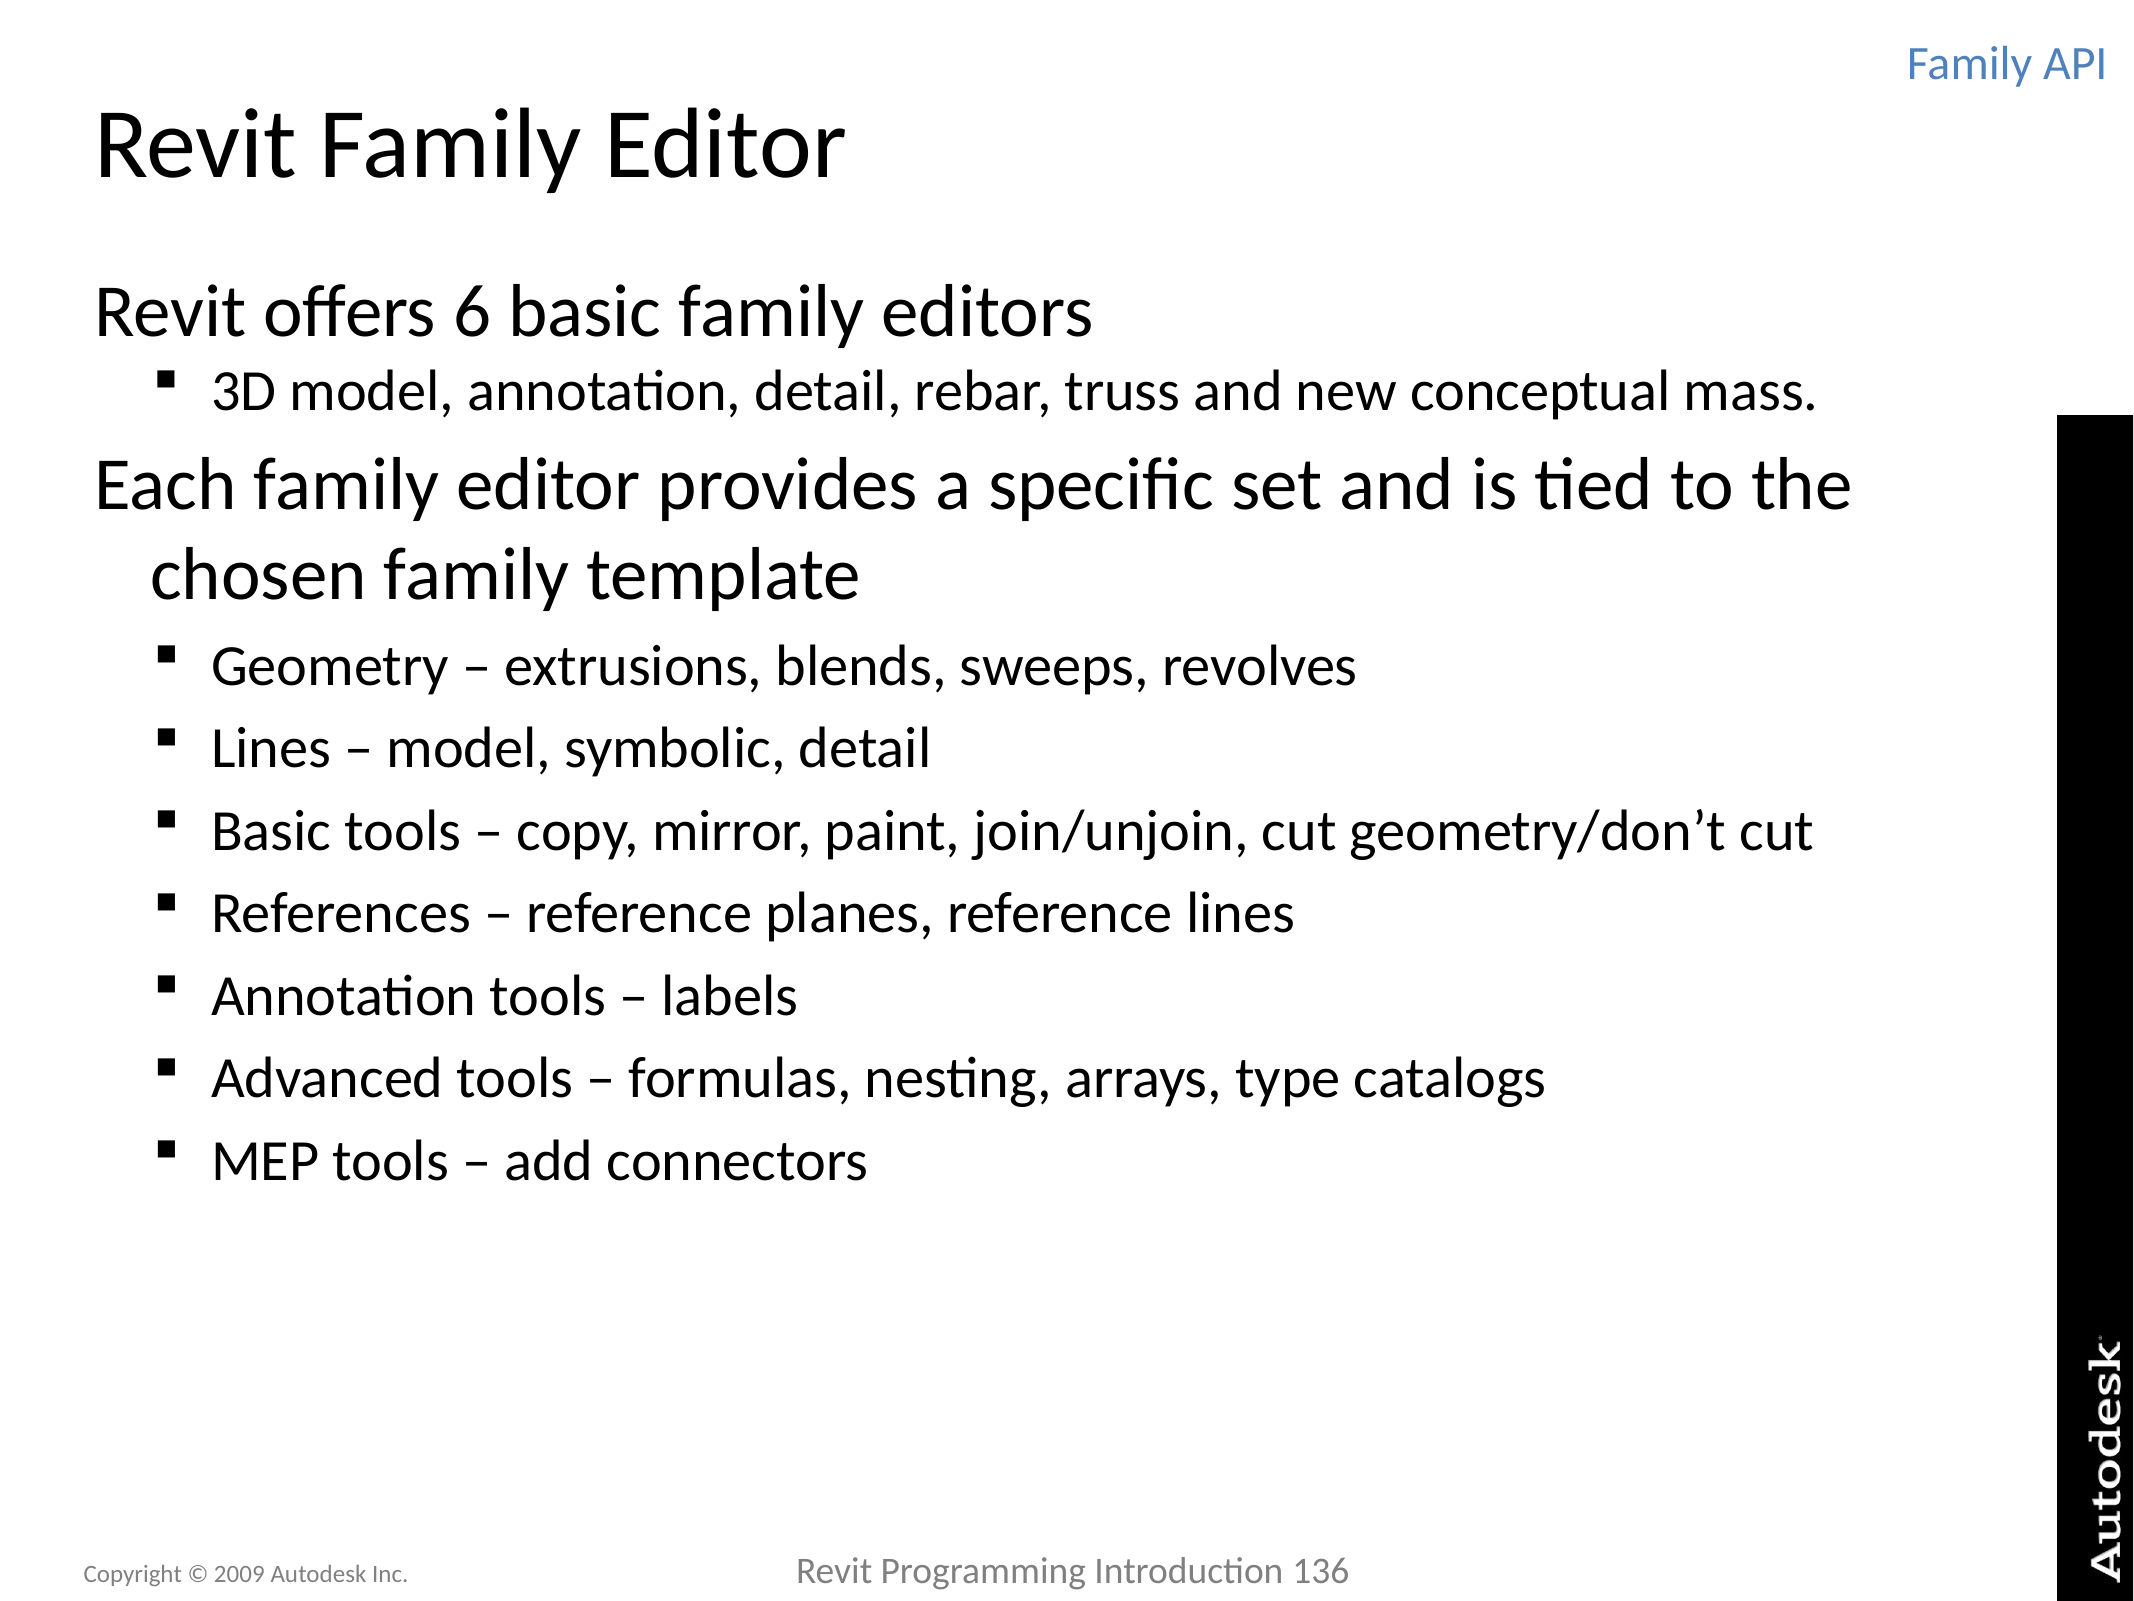

Family API
# Revit Family Editor
Revit offers 6 basic family editors
3D model, annotation, detail, rebar, truss and new conceptual mass.
Each family editor provides a specific set and is tied to the chosen family template
Geometry – extrusions, blends, sweeps, revolves
Lines – model, symbolic, detail
Basic tools – copy, mirror, paint, join/unjoin, cut geometry/don’t cut
References – reference planes, reference lines
Annotation tools – labels
Advanced tools – formulas, nesting, arrays, type catalogs
MEP tools – add connectors